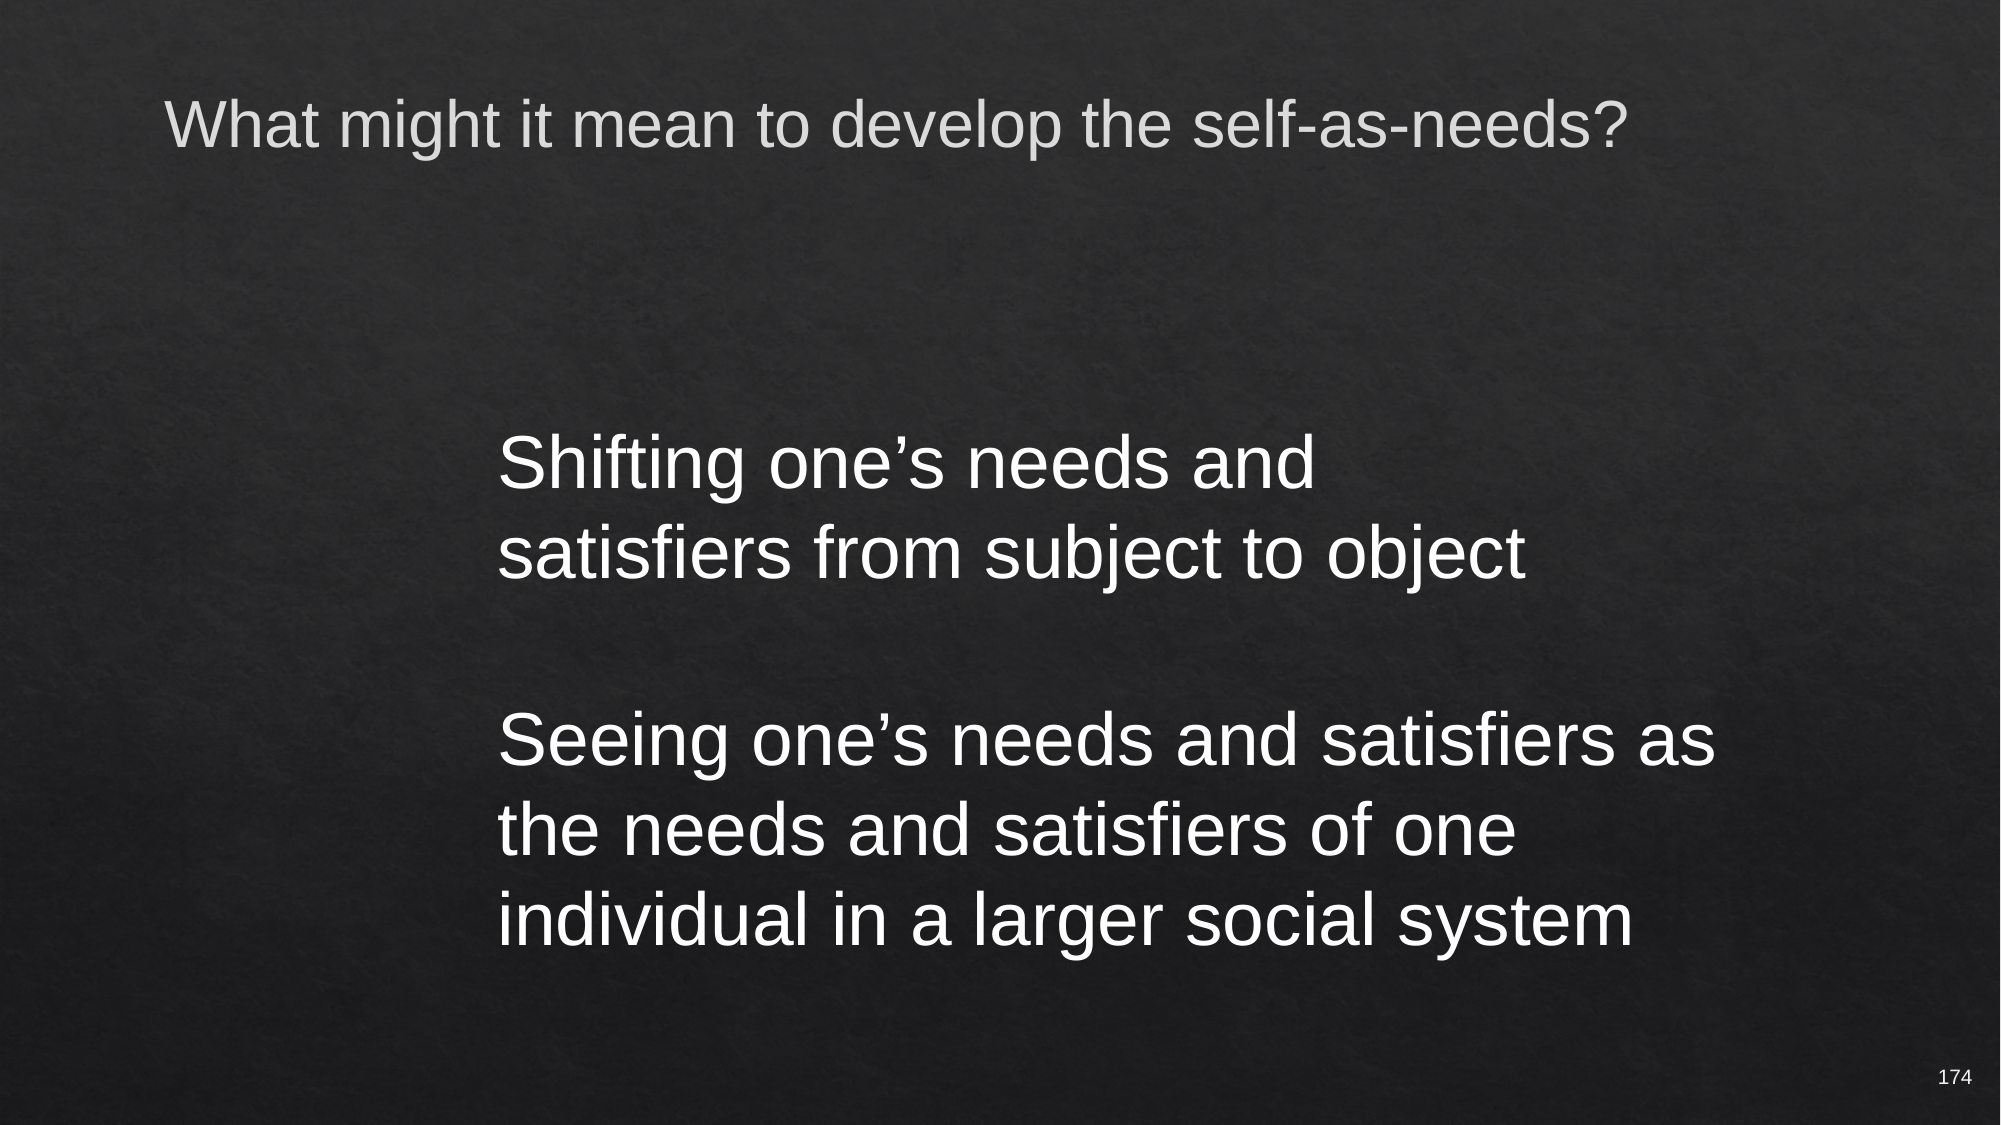

What might it mean to develop the self-as-needs?
Shifting one’s needs and satisfiers from subject to object
Seeing one’s needs and satisfiers as the needs and satisfiers of one individual in a larger social system
174